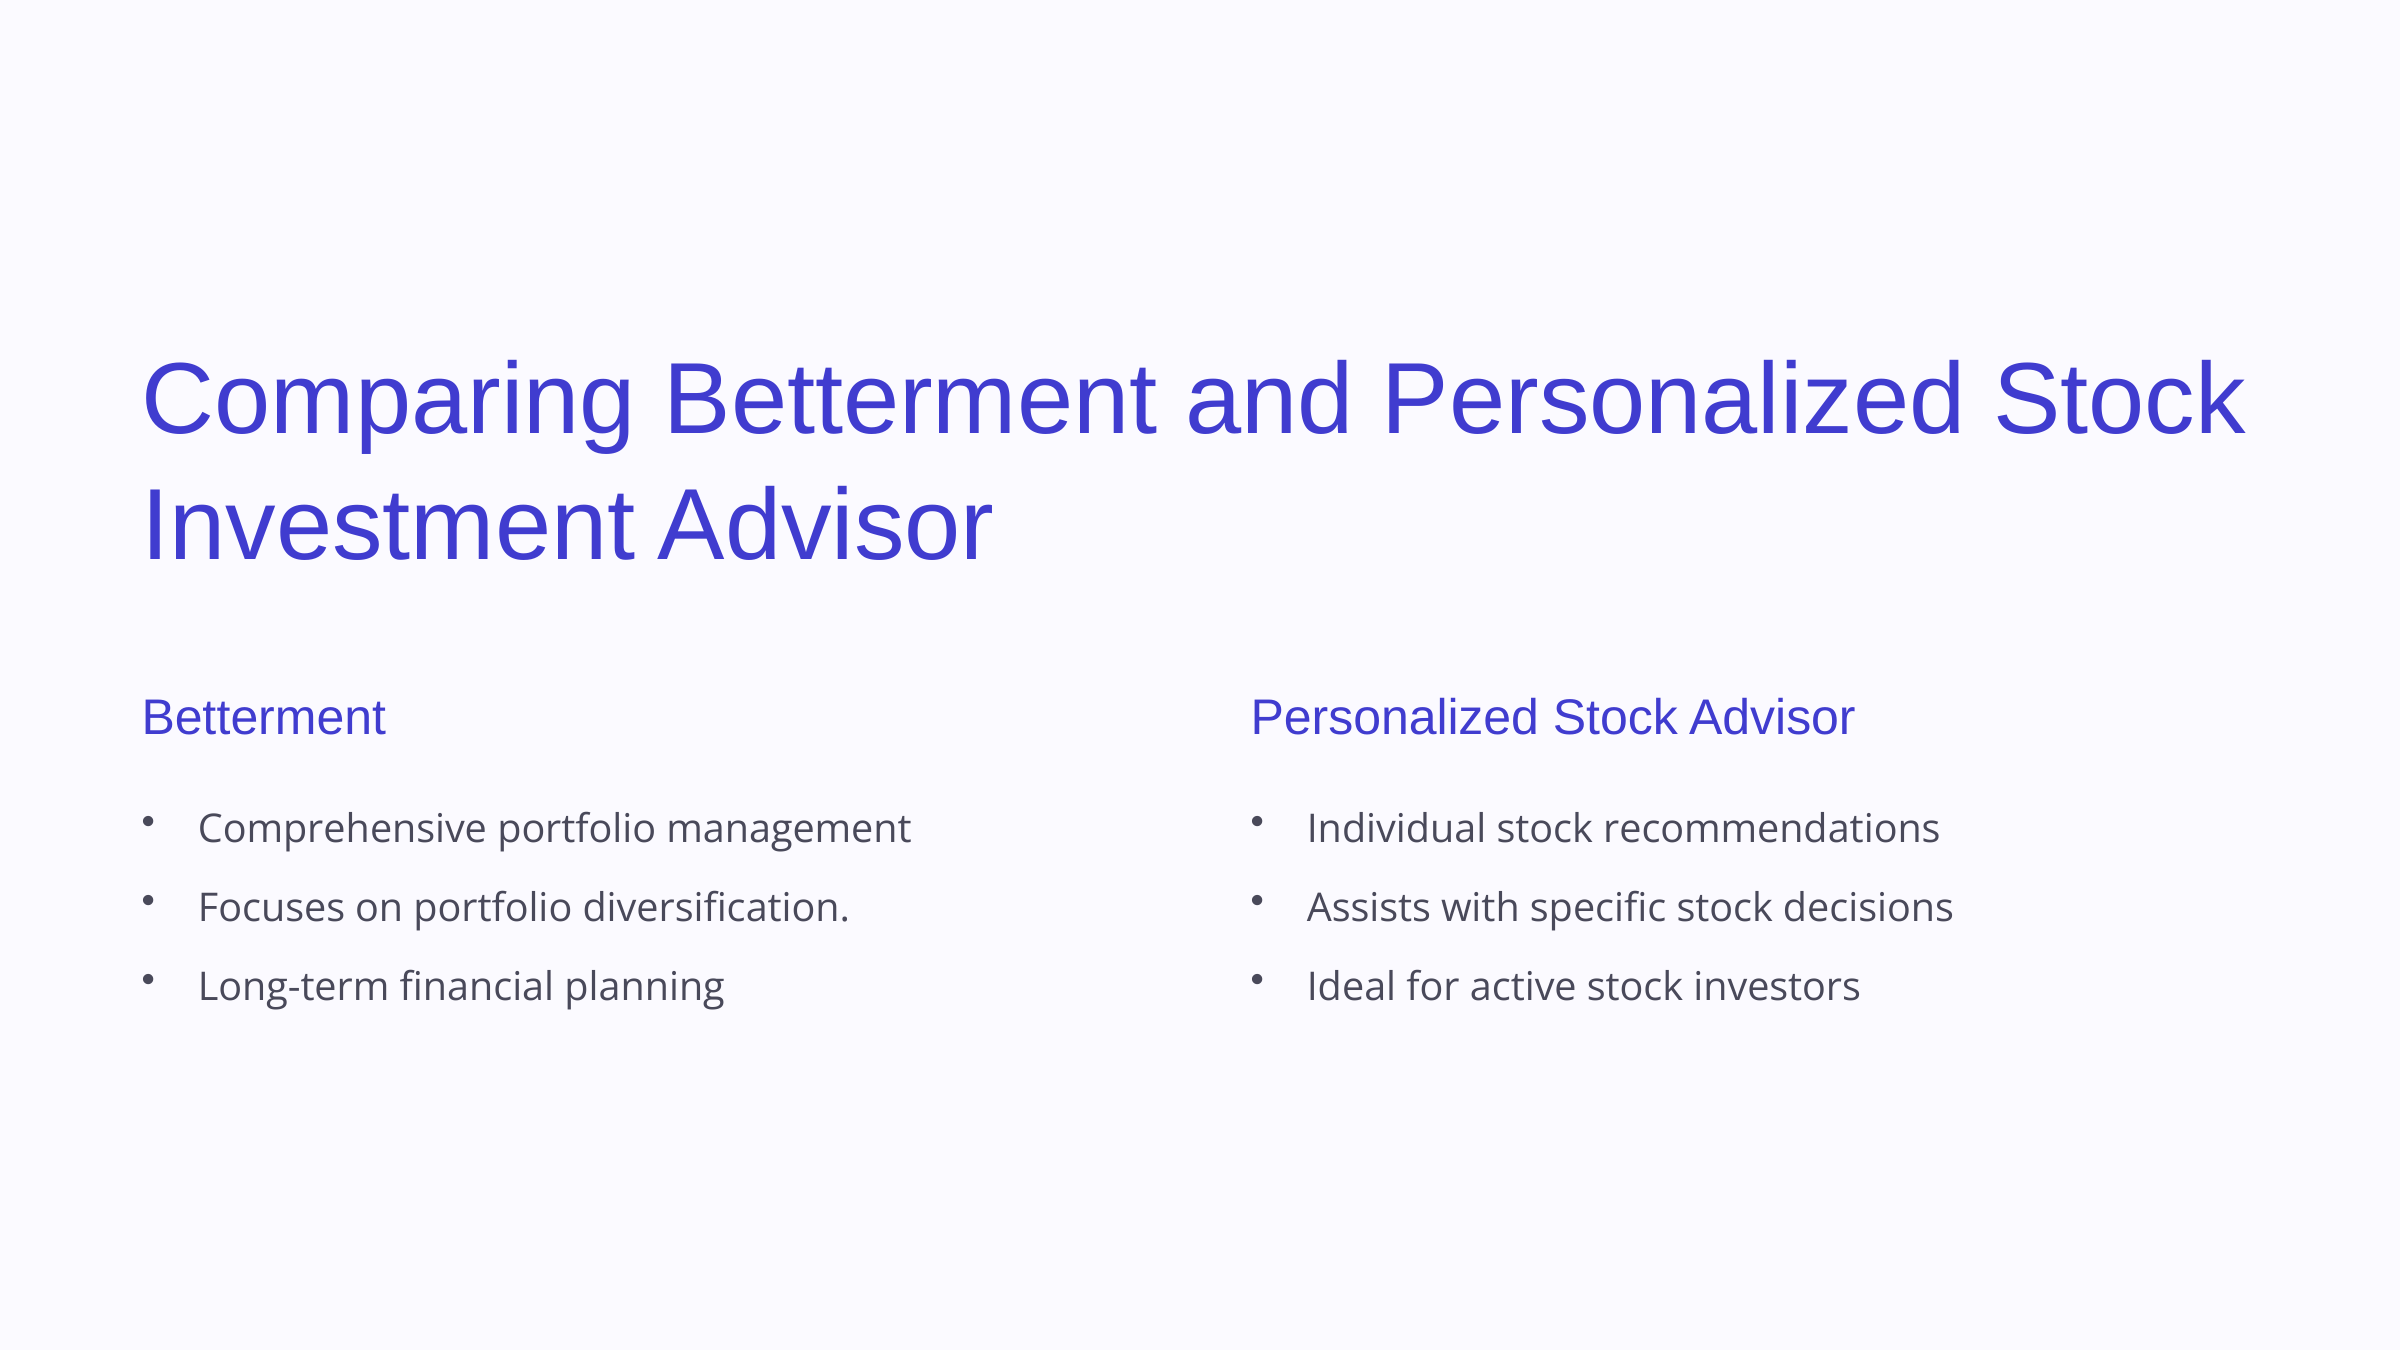

Comparing Betterment and Personalized Stock Investment Advisor
Betterment
Personalized Stock Advisor
Comprehensive portfolio management
Individual stock recommendations
Focuses on portfolio diversification.
Assists with specific stock decisions
Long-term financial planning
Ideal for active stock investors